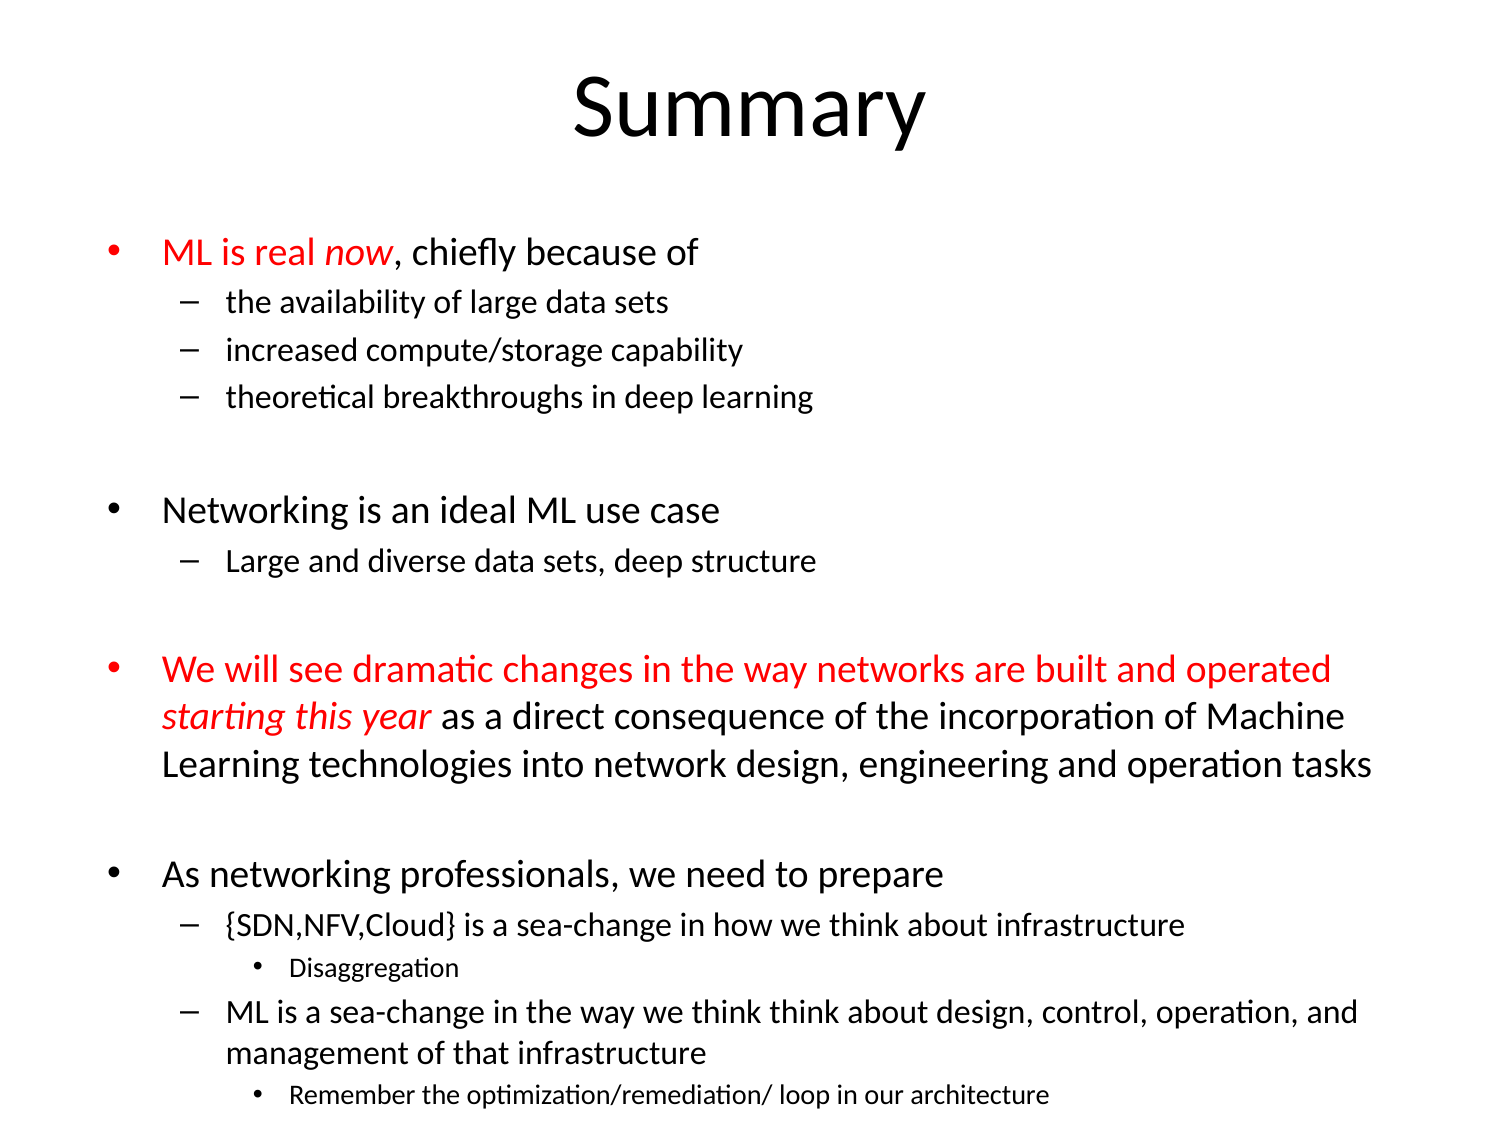

# Summary
ML is real now, chiefly because of
the availability of large data sets
increased compute/storage capability
theoretical breakthroughs in deep learning

Networking is an ideal ML use case
Large and diverse data sets, deep structure

We will see dramatic changes in the way networks are built and operated starting this year as a direct consequence of the incorporation of Machine Learning technologies into network design, engineering and operation tasks

As networking professionals, we need to prepare
{SDN,NFV,Cloud} is a sea-change in how we think about infrastructure
Disaggregation
ML is a sea-change in the way we think think about design, control, operation, and management of that infrastructure
Remember the optimization/remediation/ loop in our architecture